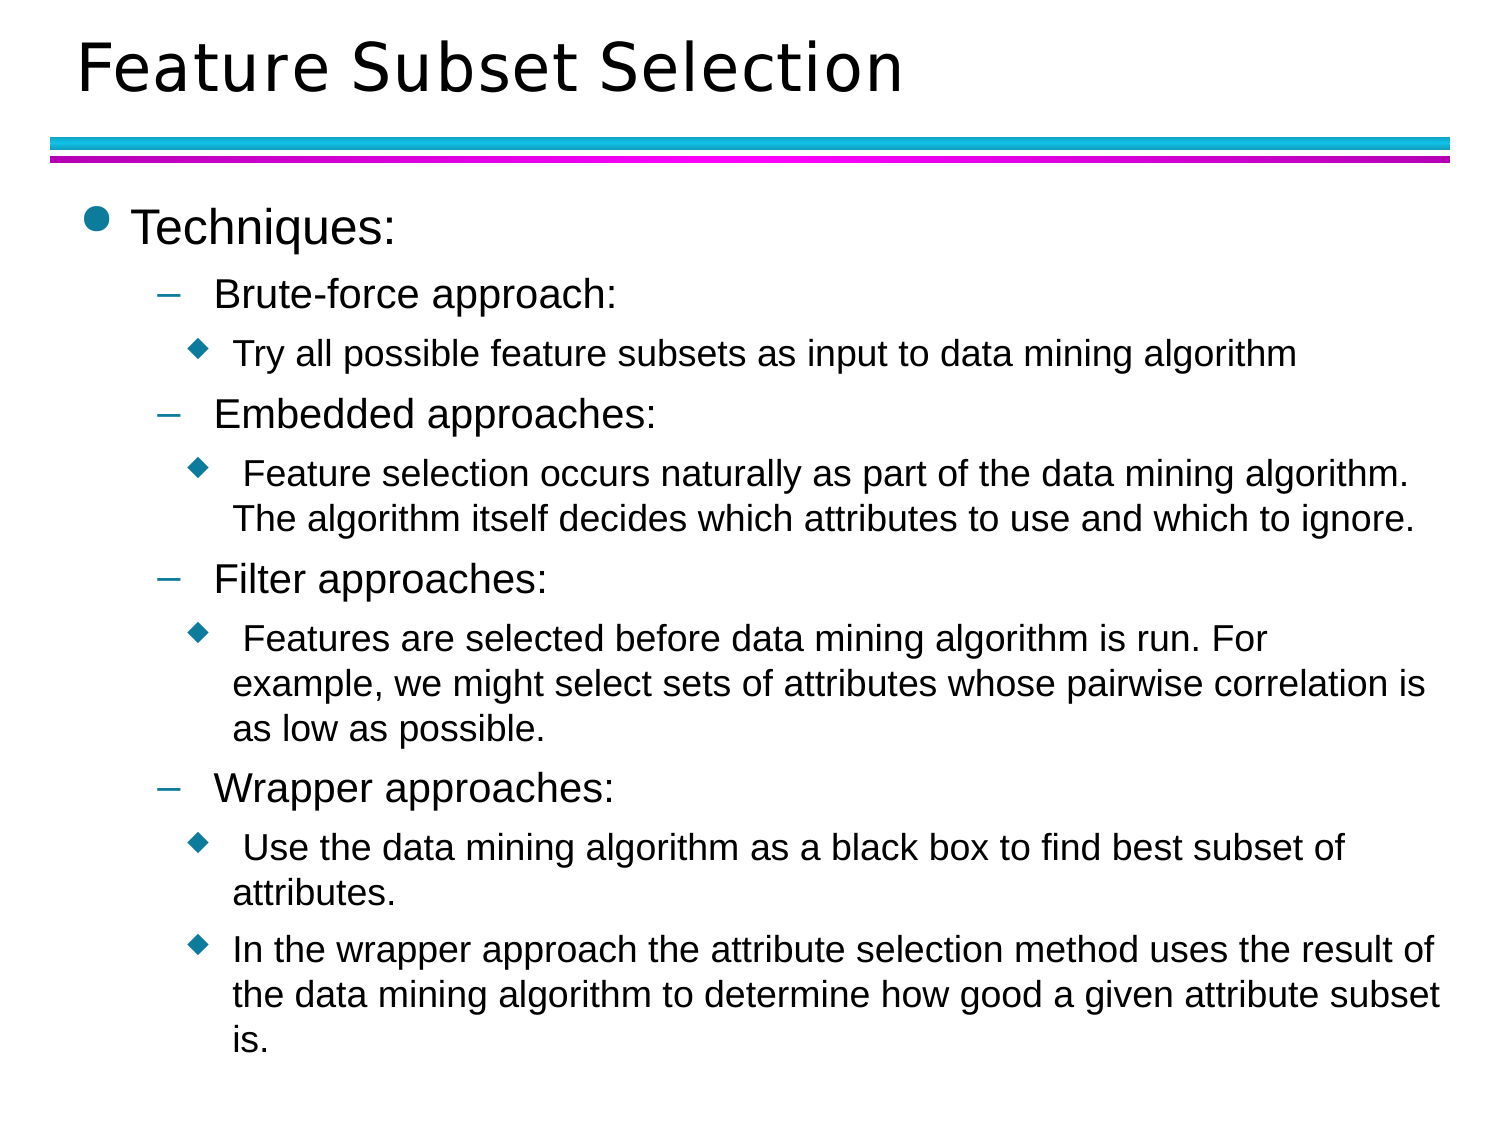

# Feature Subset Selection
Techniques:
Brute-force approach:
Try all possible feature subsets as input to data mining algorithm
Embedded approaches:
 Feature selection occurs naturally as part of the data mining algorithm. The algorithm itself decides which attributes to use and which to ignore.
Filter approaches:
 Features are selected before data mining algorithm is run. For
example, we might select sets of attributes whose pairwise correlation is as low as possible.
Wrapper approaches:
 Use the data mining algorithm as a black box to find best subset of attributes.
In the wrapper approach the attribute selection method uses the result of the data mining algorithm to determine how good a given attribute subset is.